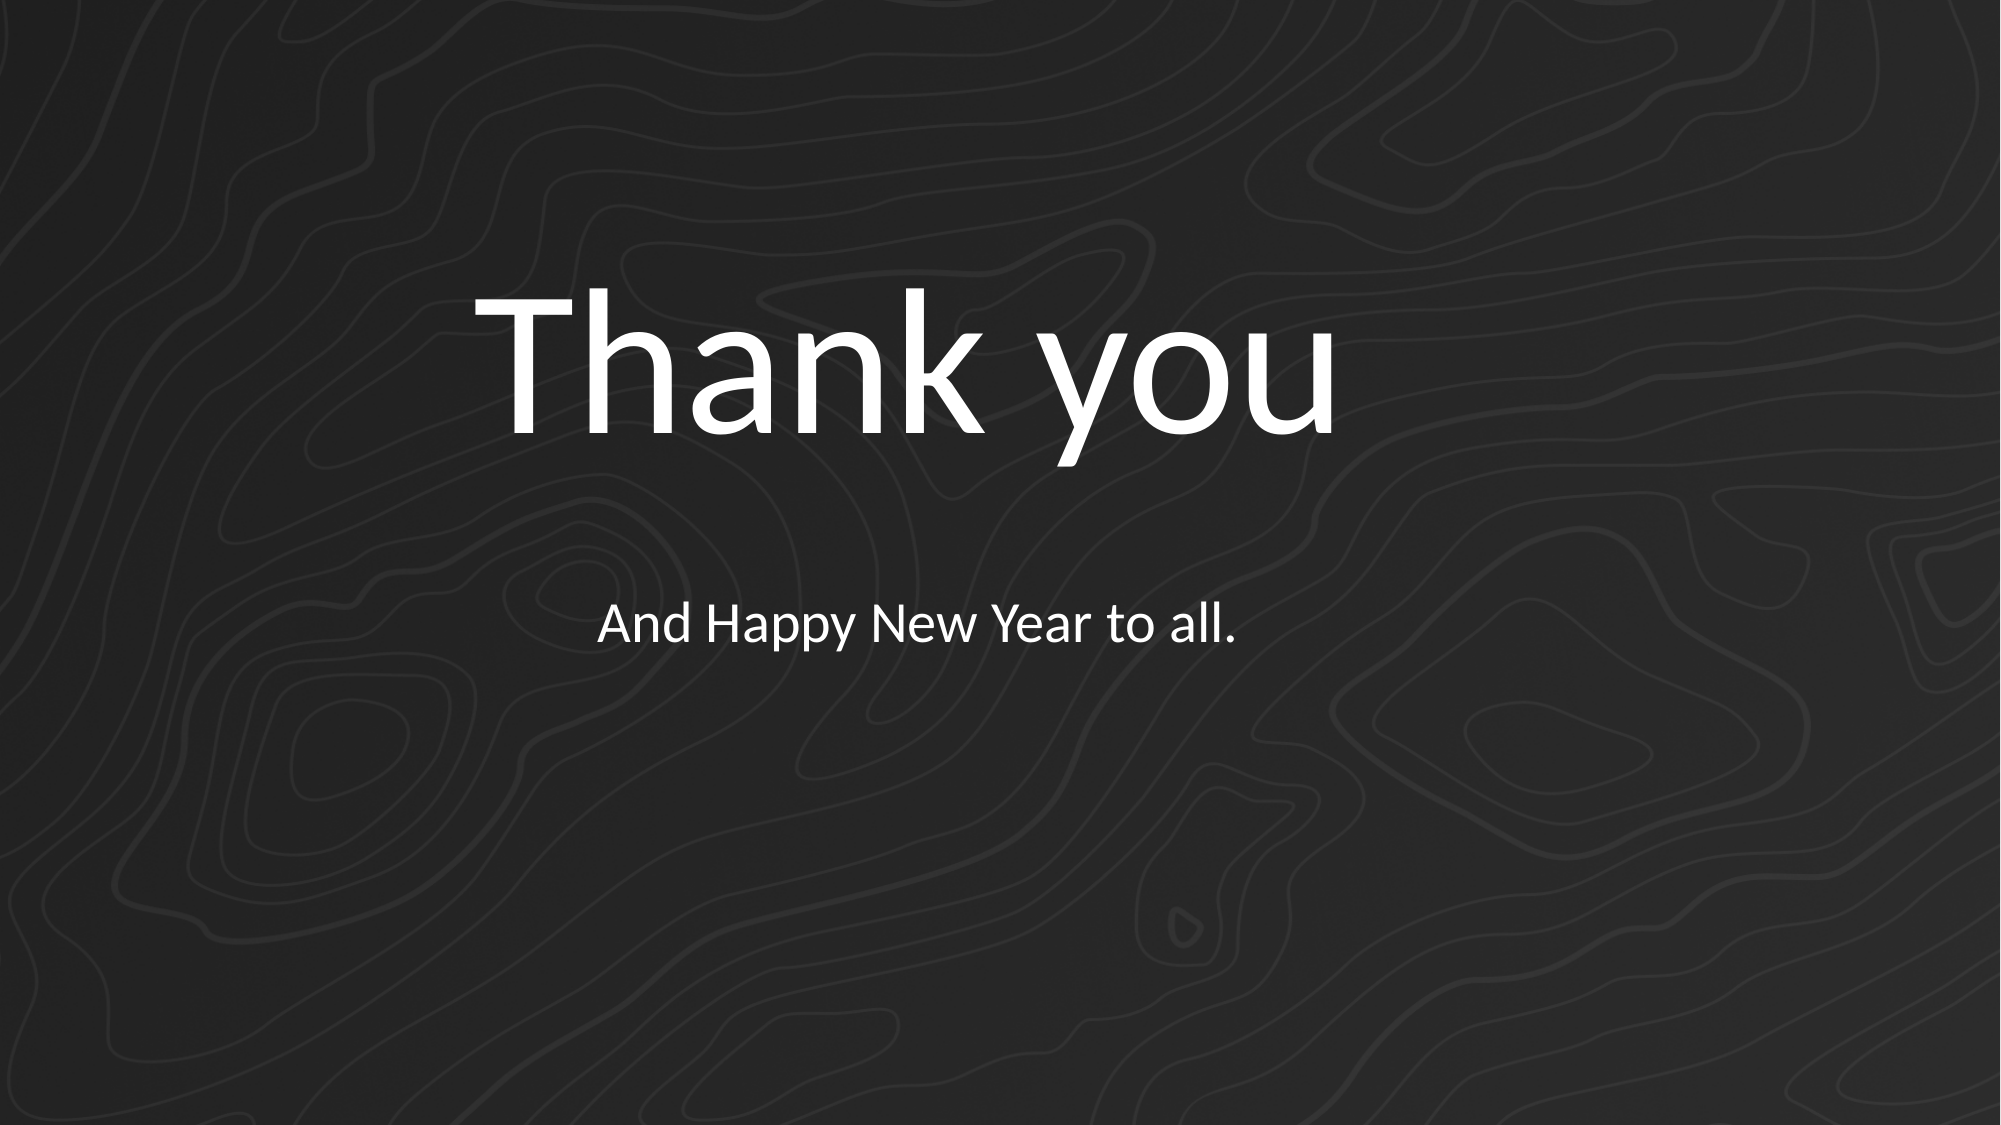

# Thank you
And Happy New Year to all.